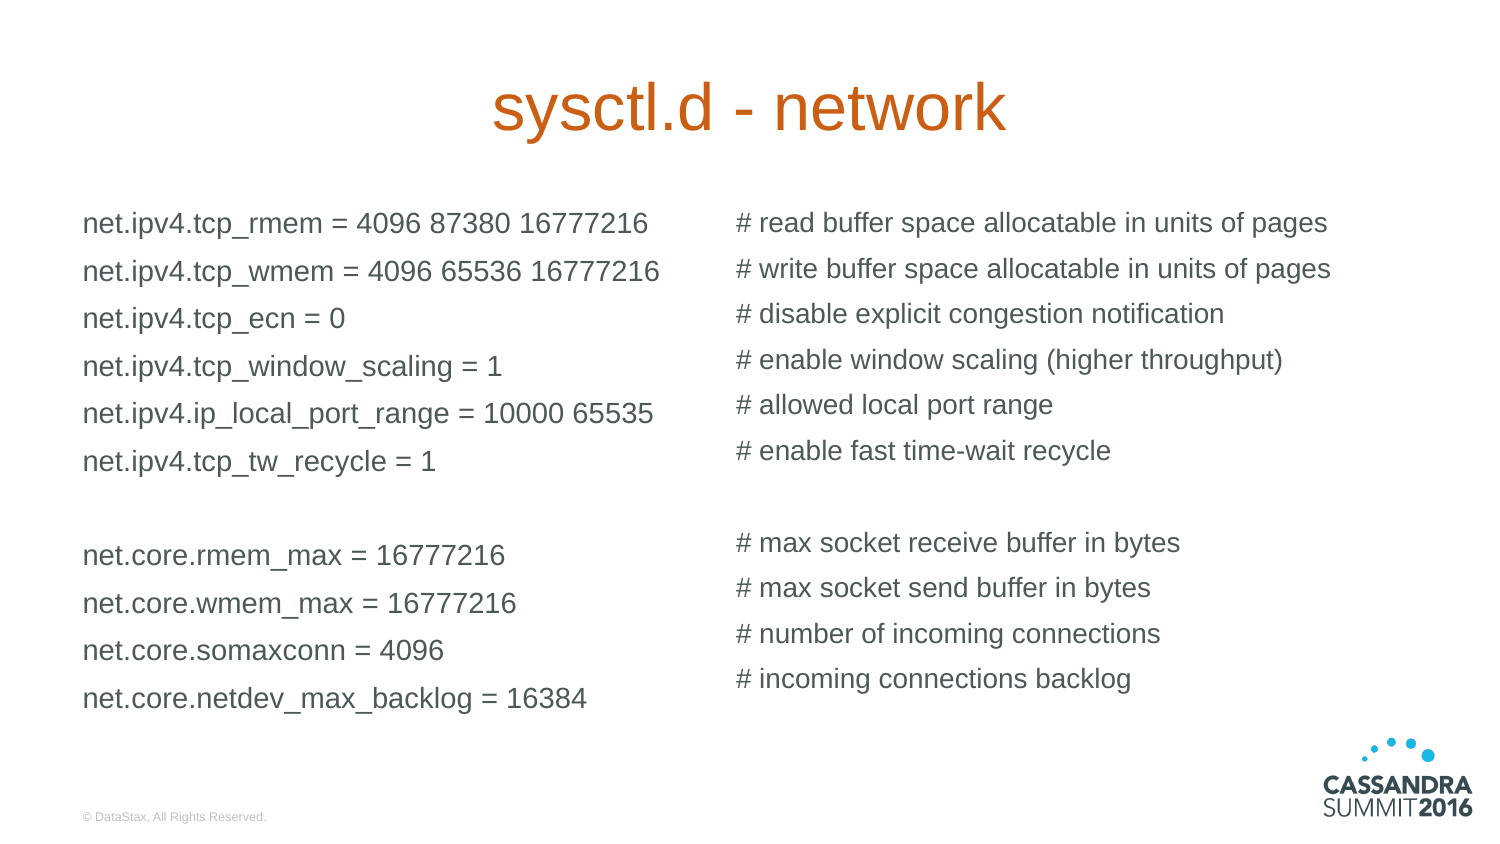

# sysctl.d - network
# read buffer space allocatable in units of pages
# write buffer space allocatable in units of pages
# disable explicit congestion notification
# enable window scaling (higher throughput)
# allowed local port range
# enable fast time-wait recycle

# max socket receive buffer in bytes
# max socket send buffer in bytes
# number of incoming connections
# incoming connections backlog
net.ipv4.tcp_rmem = 4096 87380 16777216
net.ipv4.tcp_wmem = 4096 65536 16777216
net.ipv4.tcp_ecn = 0
net.ipv4.tcp_window_scaling = 1
net.ipv4.ip_local_port_range = 10000 65535
net.ipv4.tcp_tw_recycle = 1

net.core.rmem_max = 16777216
net.core.wmem_max = 16777216
net.core.somaxconn = 4096
net.core.netdev_max_backlog = 16384
© DataStax, All Rights Reserved.
10